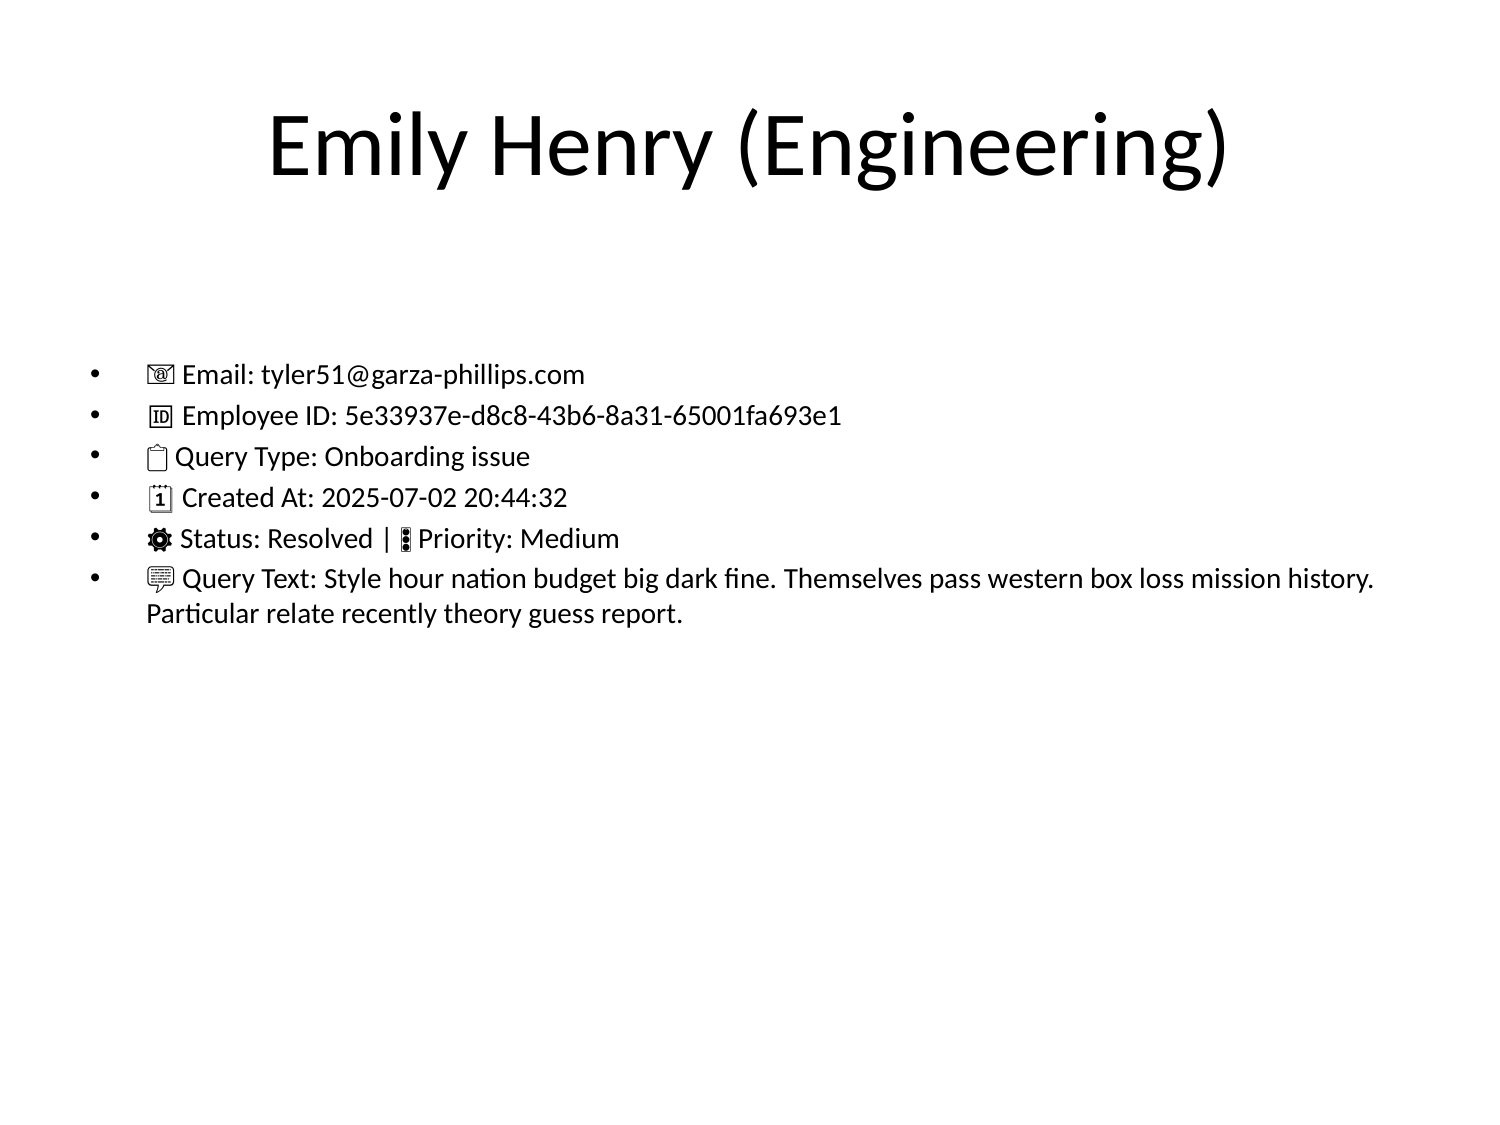

# Emily Henry (Engineering)

📧 Email: tyler51@garza-phillips.com
🆔 Employee ID: 5e33937e-d8c8-43b6-8a31-65001fa693e1
📋 Query Type: Onboarding issue
🗓 Created At: 2025-07-02 20:44:32
⚙ Status: Resolved | 🚦 Priority: Medium
💬 Query Text: Style hour nation budget big dark fine. Themselves pass western box loss mission history. Particular relate recently theory guess report.